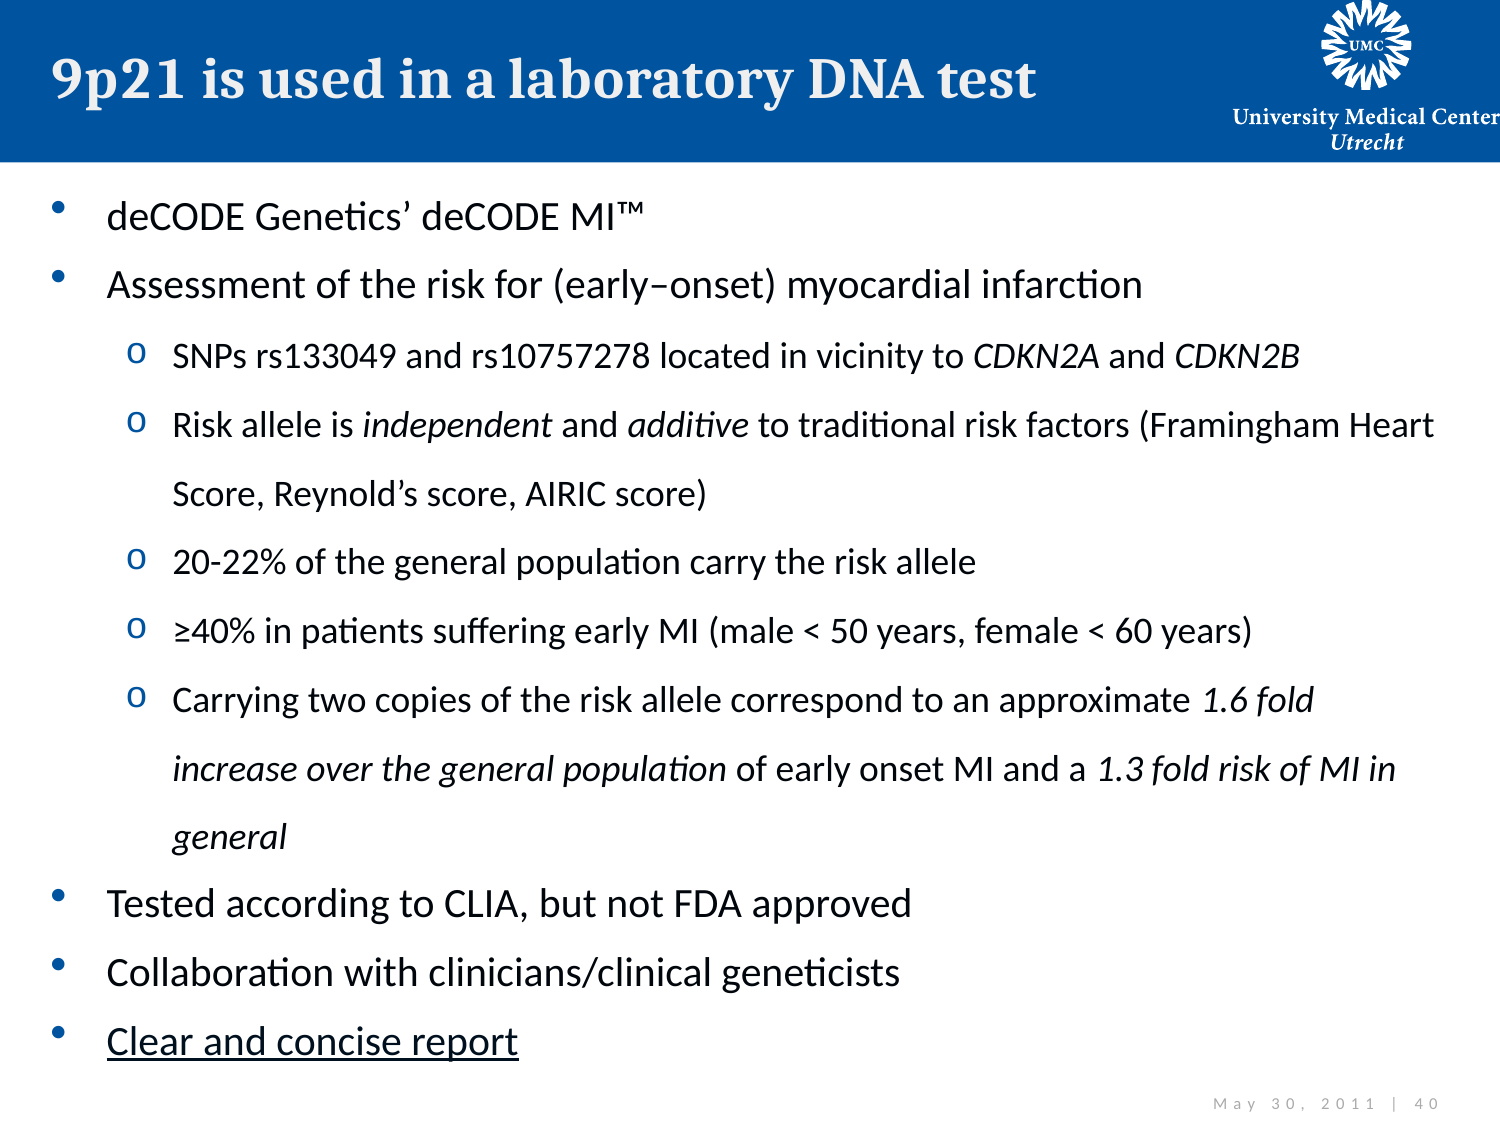

# 9p21 is used in a laboratory DNA test
deCODE Genetics’ deCODE MI™
Assessment of the risk for (early–onset) myocardial infarction
SNPs rs133049 and rs10757278 located in vicinity to CDKN2A and CDKN2B
Risk allele is independent and additive to traditional risk factors (Framingham Heart Score, Reynold’s score, AIRIC score)
20-22% of the general population carry the risk allele
≥40% in patients suffering early MI (male < 50 years, female < 60 years)
Carrying two copies of the risk allele correspond to an approximate 1.6 fold increase over the general population of early onset MI and a 1.3 fold risk of MI in general
Tested according to CLIA, but not FDA approved
Collaboration with clinicians/clinical geneticists
Clear and concise report
May 30, 2011 | 40